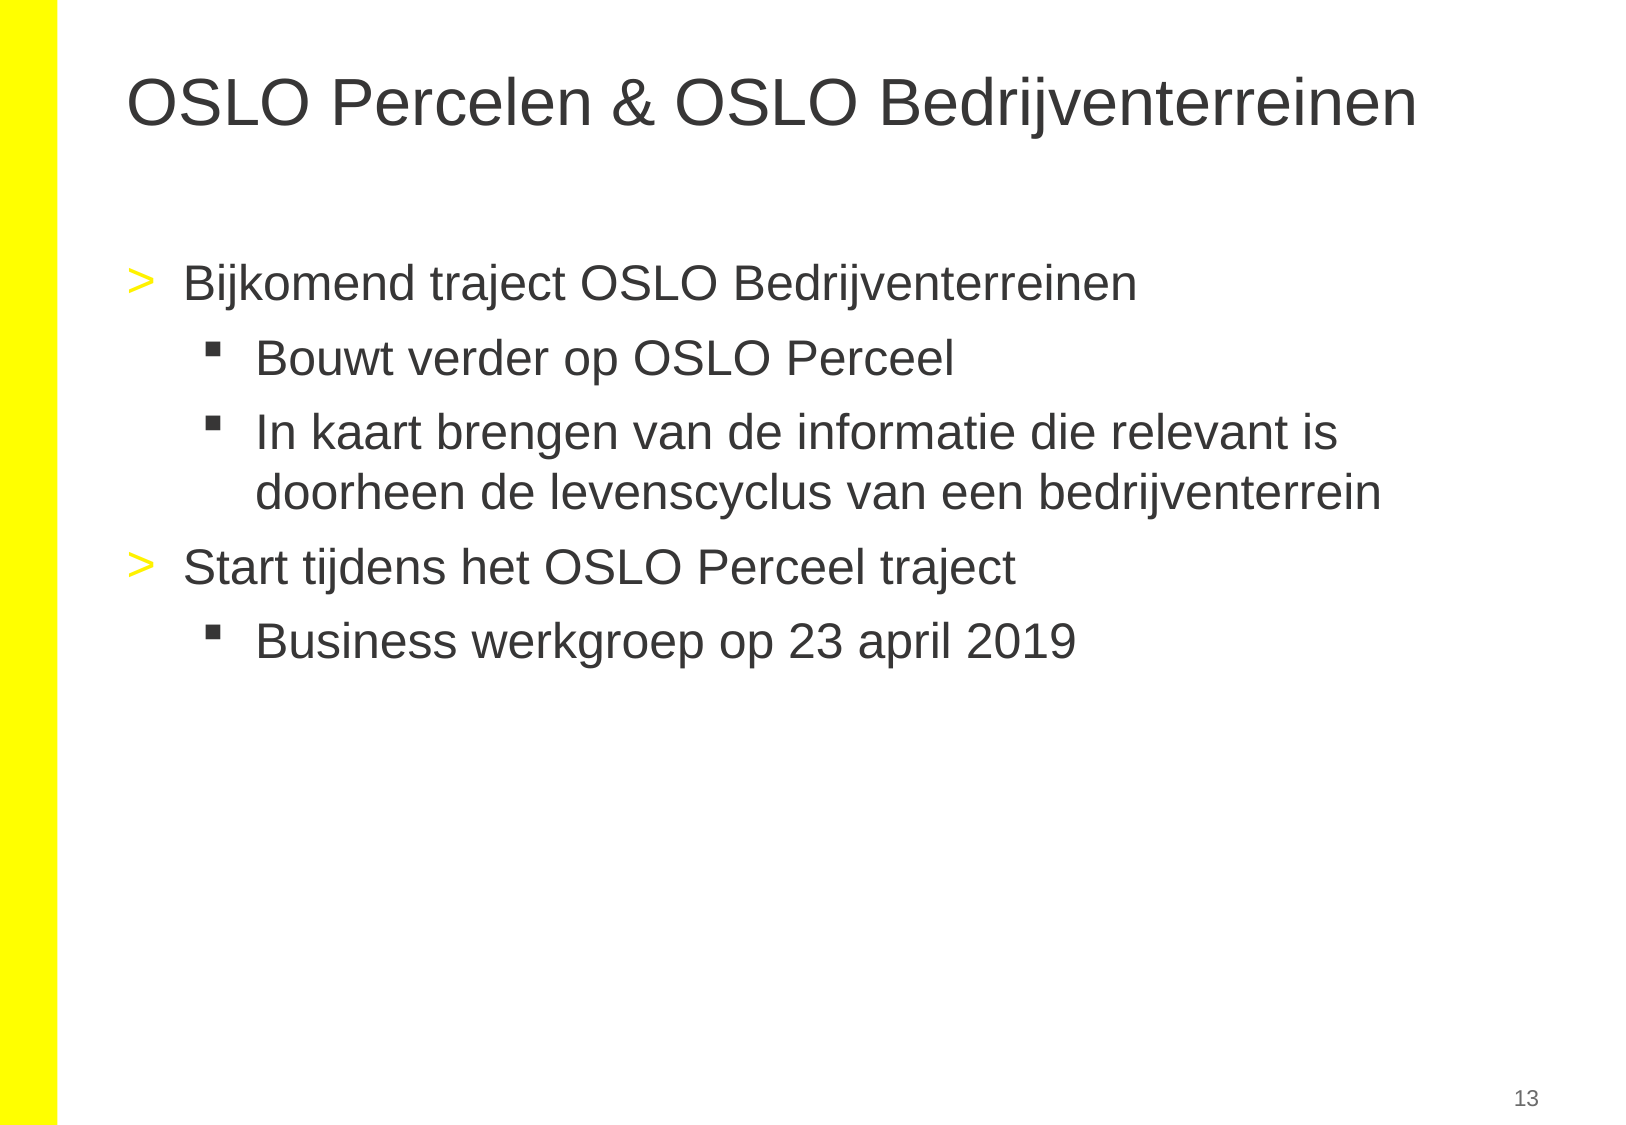

# OSLO Percelen & OSLO Bedrijventerreinen
Bijkomend traject OSLO Bedrijventerreinen
Bouwt verder op OSLO Perceel
In kaart brengen van de informatie die relevant is doorheen de levenscyclus van een bedrijventerrein
Start tijdens het OSLO Perceel traject
Business werkgroep op 23 april 2019

13